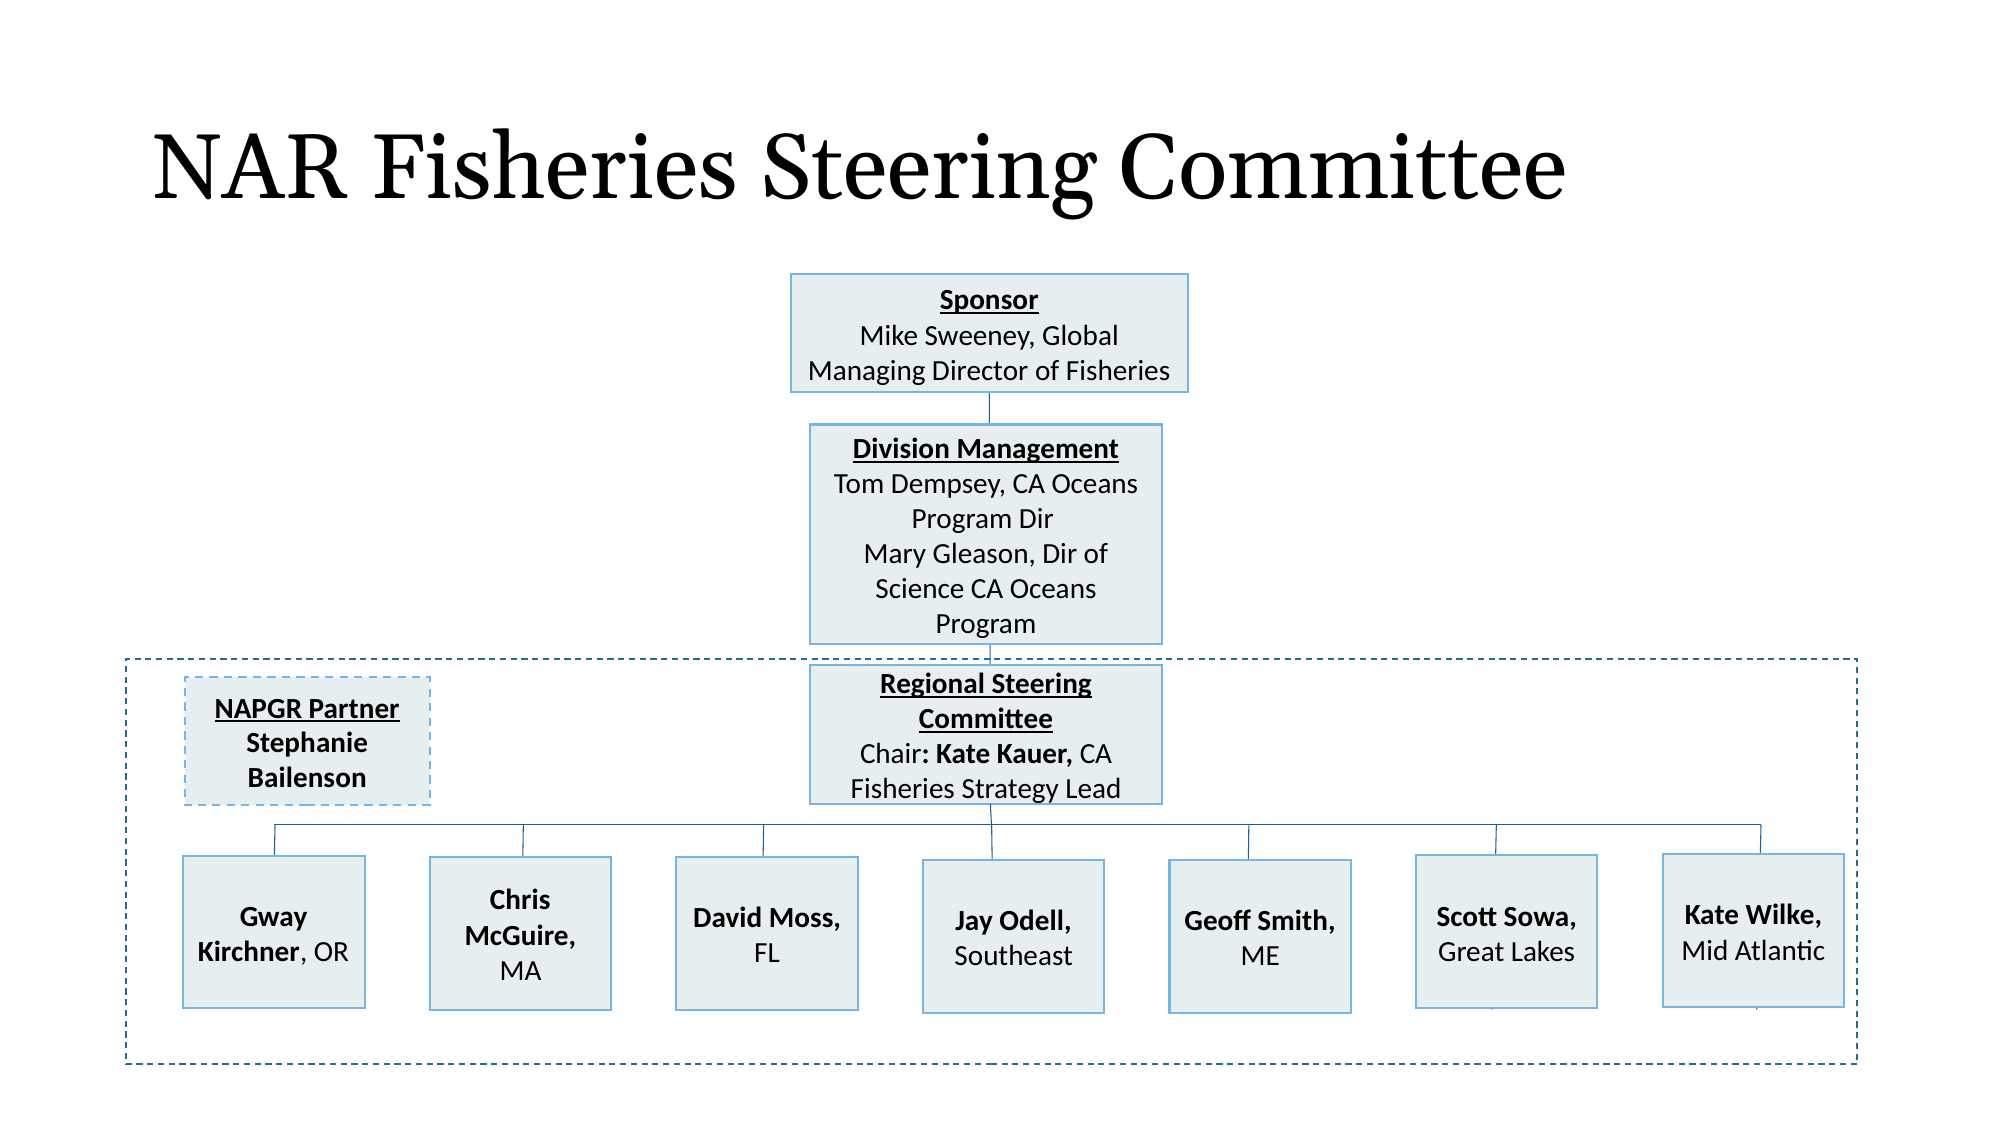

# NAR Fisheries Steering Committee
Sponsor
Mike Sweeney, Global Managing Director of Fisheries
Division Management
Tom Dempsey, CA Oceans Program Dir
Mary Gleason, Dir of Science CA Oceans Program

Regional Steering Committee
Chair: Kate Kauer, CA Fisheries Strategy Lead
NAPGR Partner
Stephanie Bailenson
Kate Wilke, Mid Atlantic
Scott Sowa, Great Lakes
Gway Kirchner, OR
Chris McGuire, MA
David Moss, FL
Jay Odell, Southeast
Geoff Smith, ME